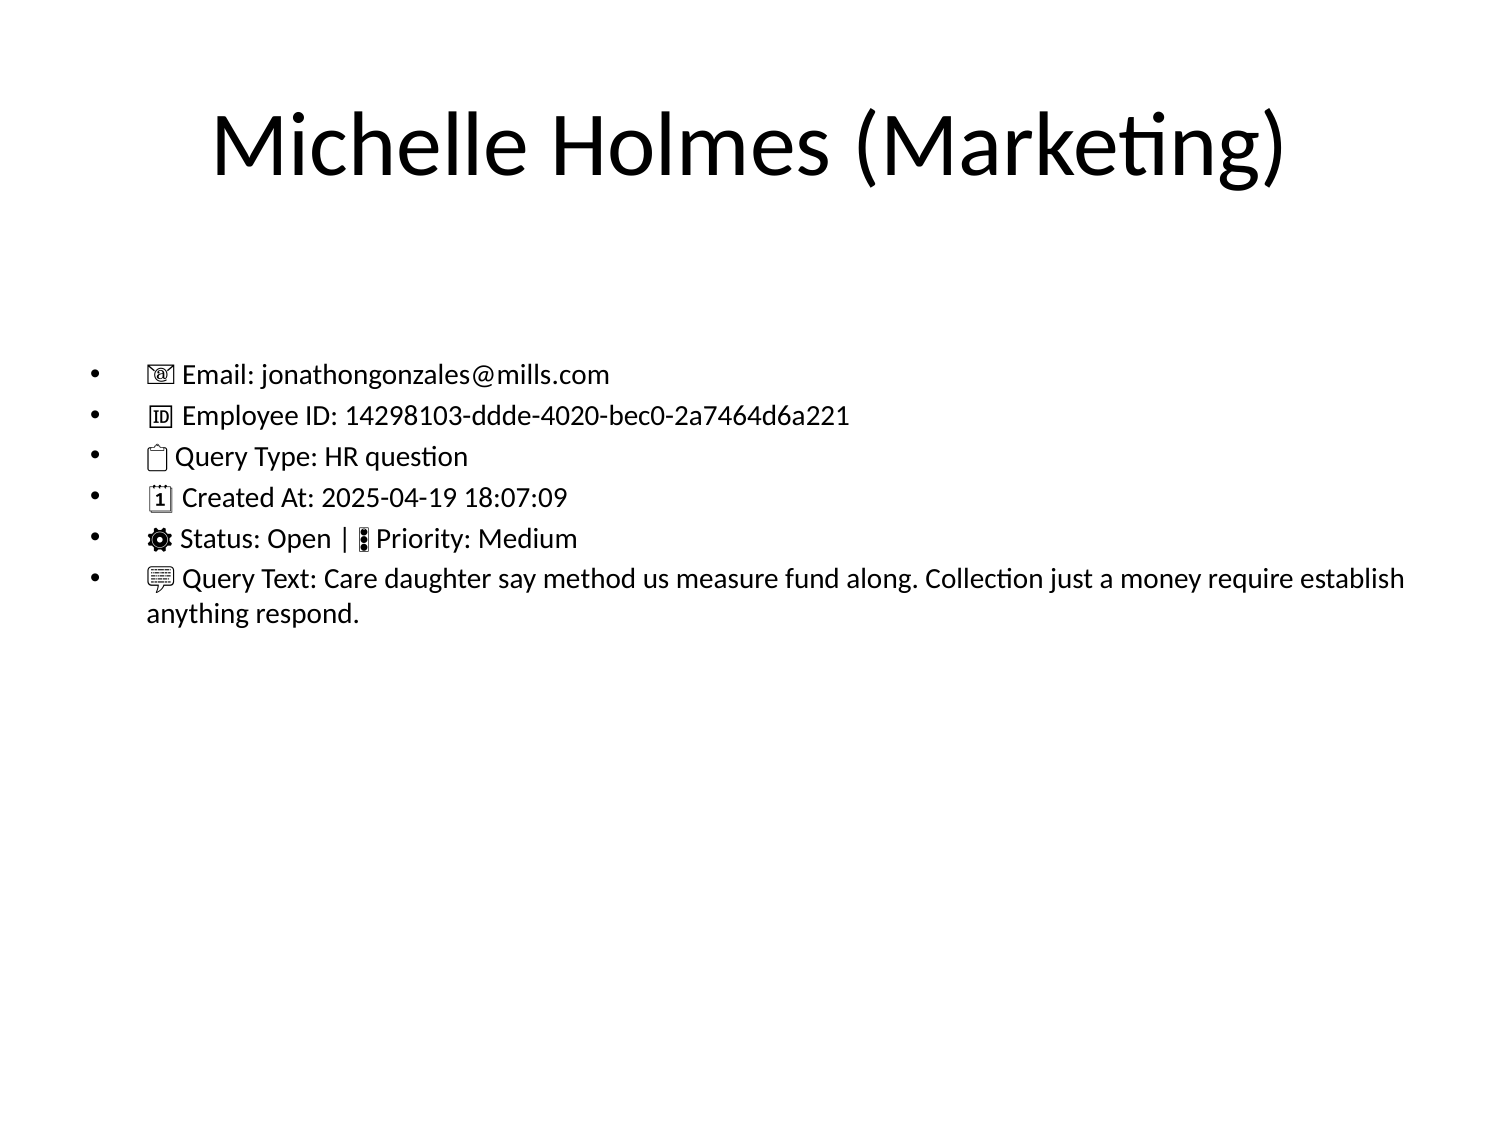

# Michelle Holmes (Marketing)

📧 Email: jonathongonzales@mills.com
🆔 Employee ID: 14298103-ddde-4020-bec0-2a7464d6a221
📋 Query Type: HR question
🗓 Created At: 2025-04-19 18:07:09
⚙ Status: Open | 🚦 Priority: Medium
💬 Query Text: Care daughter say method us measure fund along. Collection just a money require establish anything respond.